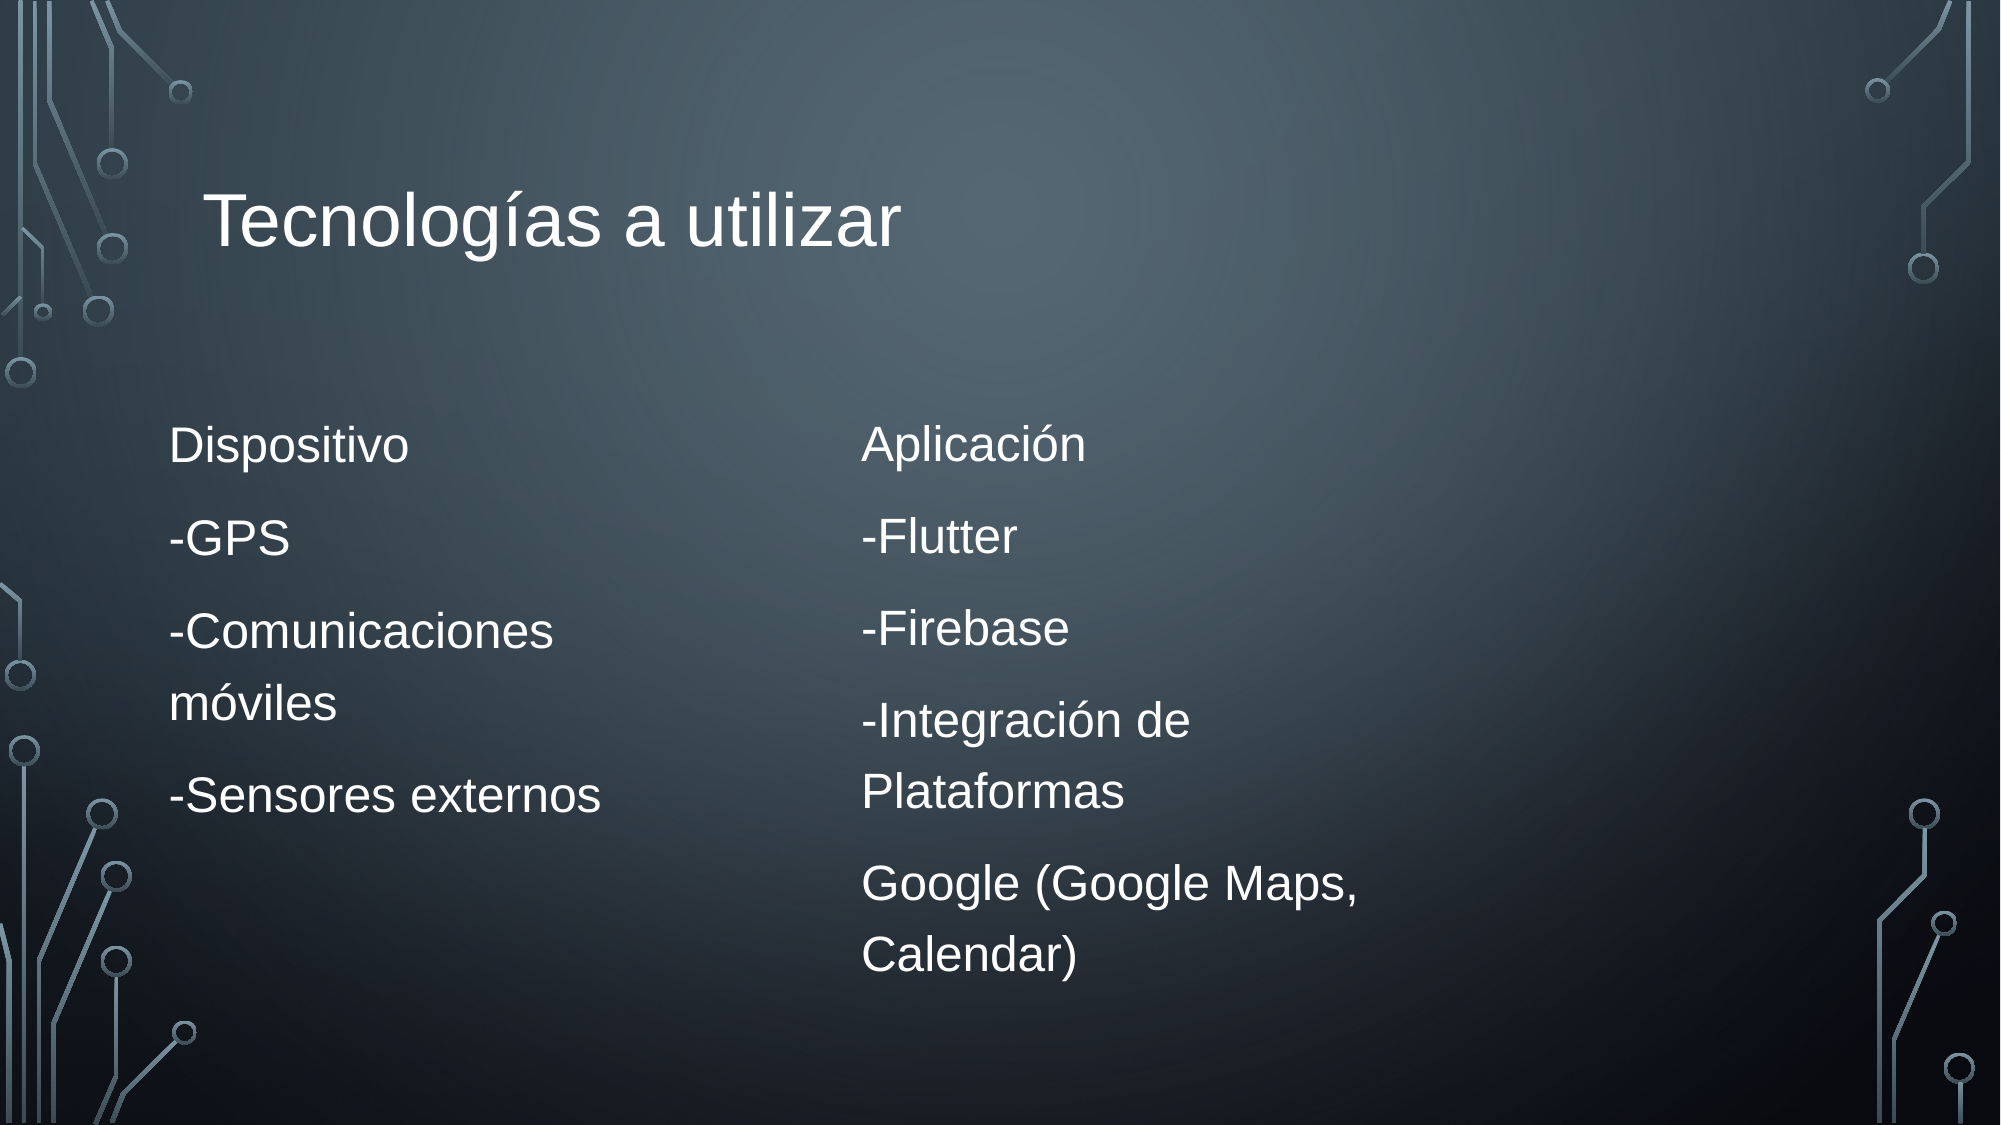

# Tecnologías a utilizar
Dispositivo
-GPS
-Comunicaciones móviles
-Sensores externos

Aplicación
-Flutter
-Firebase
-Integración de Plataformas
Google (Google Maps, Calendar)